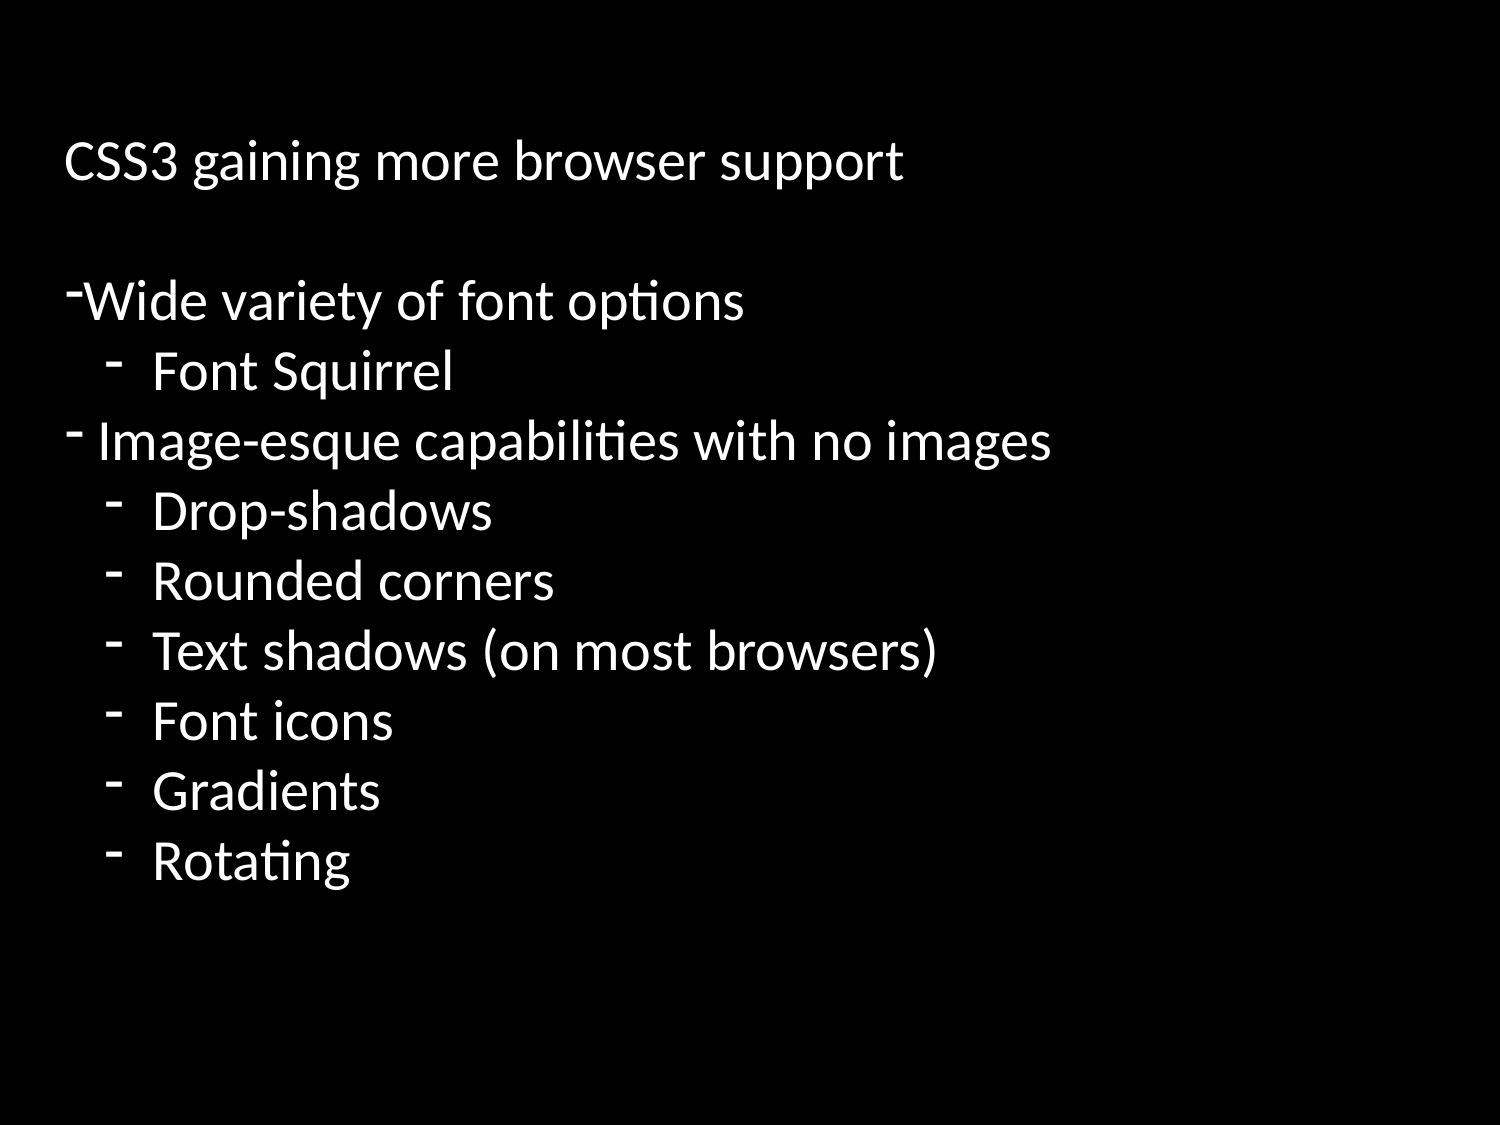

CSS3 gaining more browser support

Wide variety of font options
 Font Squirrel
 Image-esque capabilities with no images
 Drop-shadows
 Rounded corners
 Text shadows (on most browsers)
 Font icons
 Gradients
 Rotating